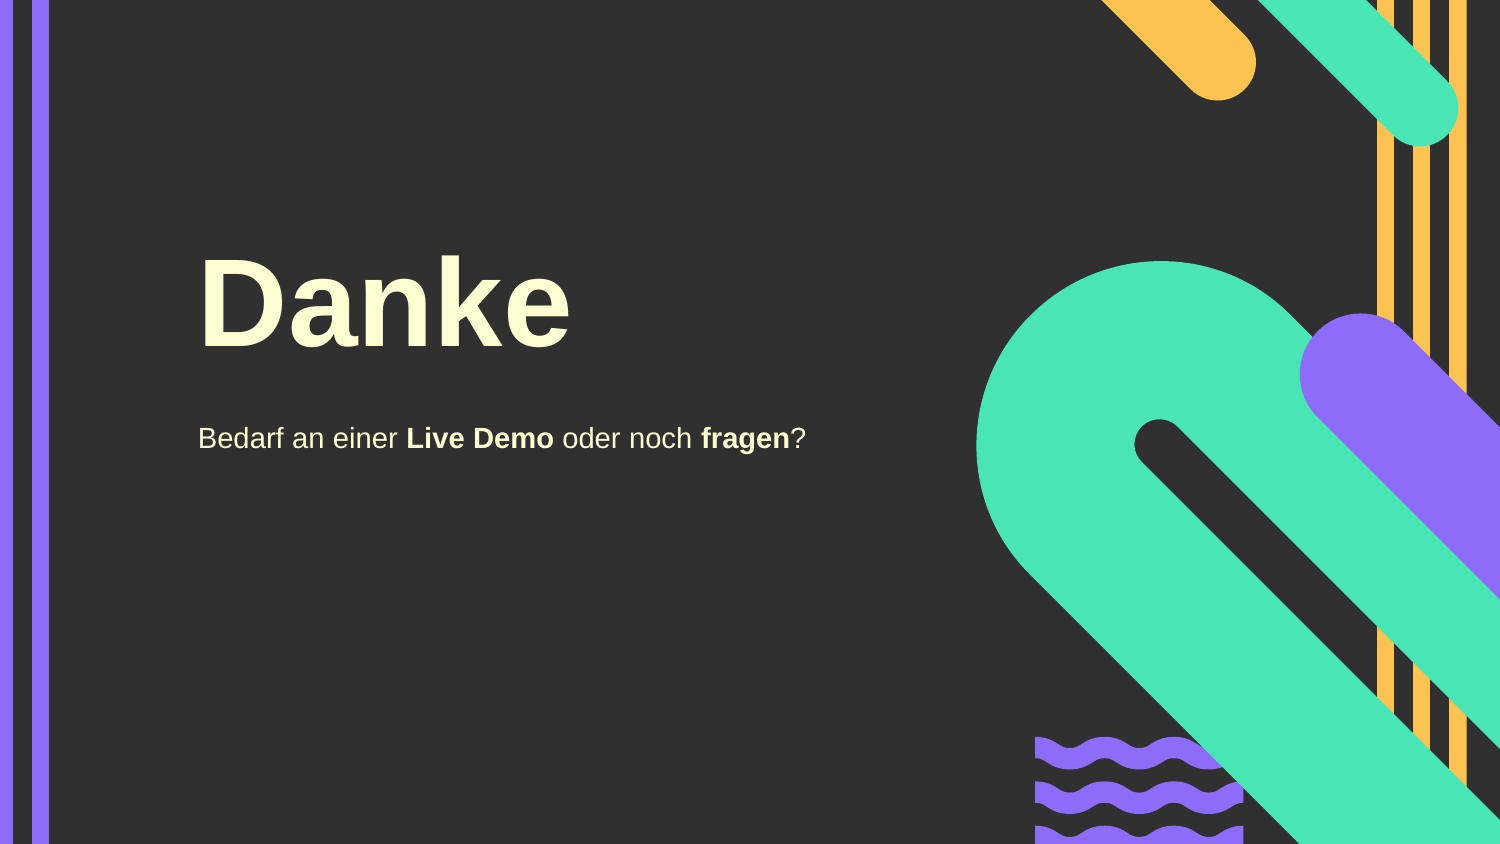

# Danke

Bedarf an einer Live Demo oder noch fragen?